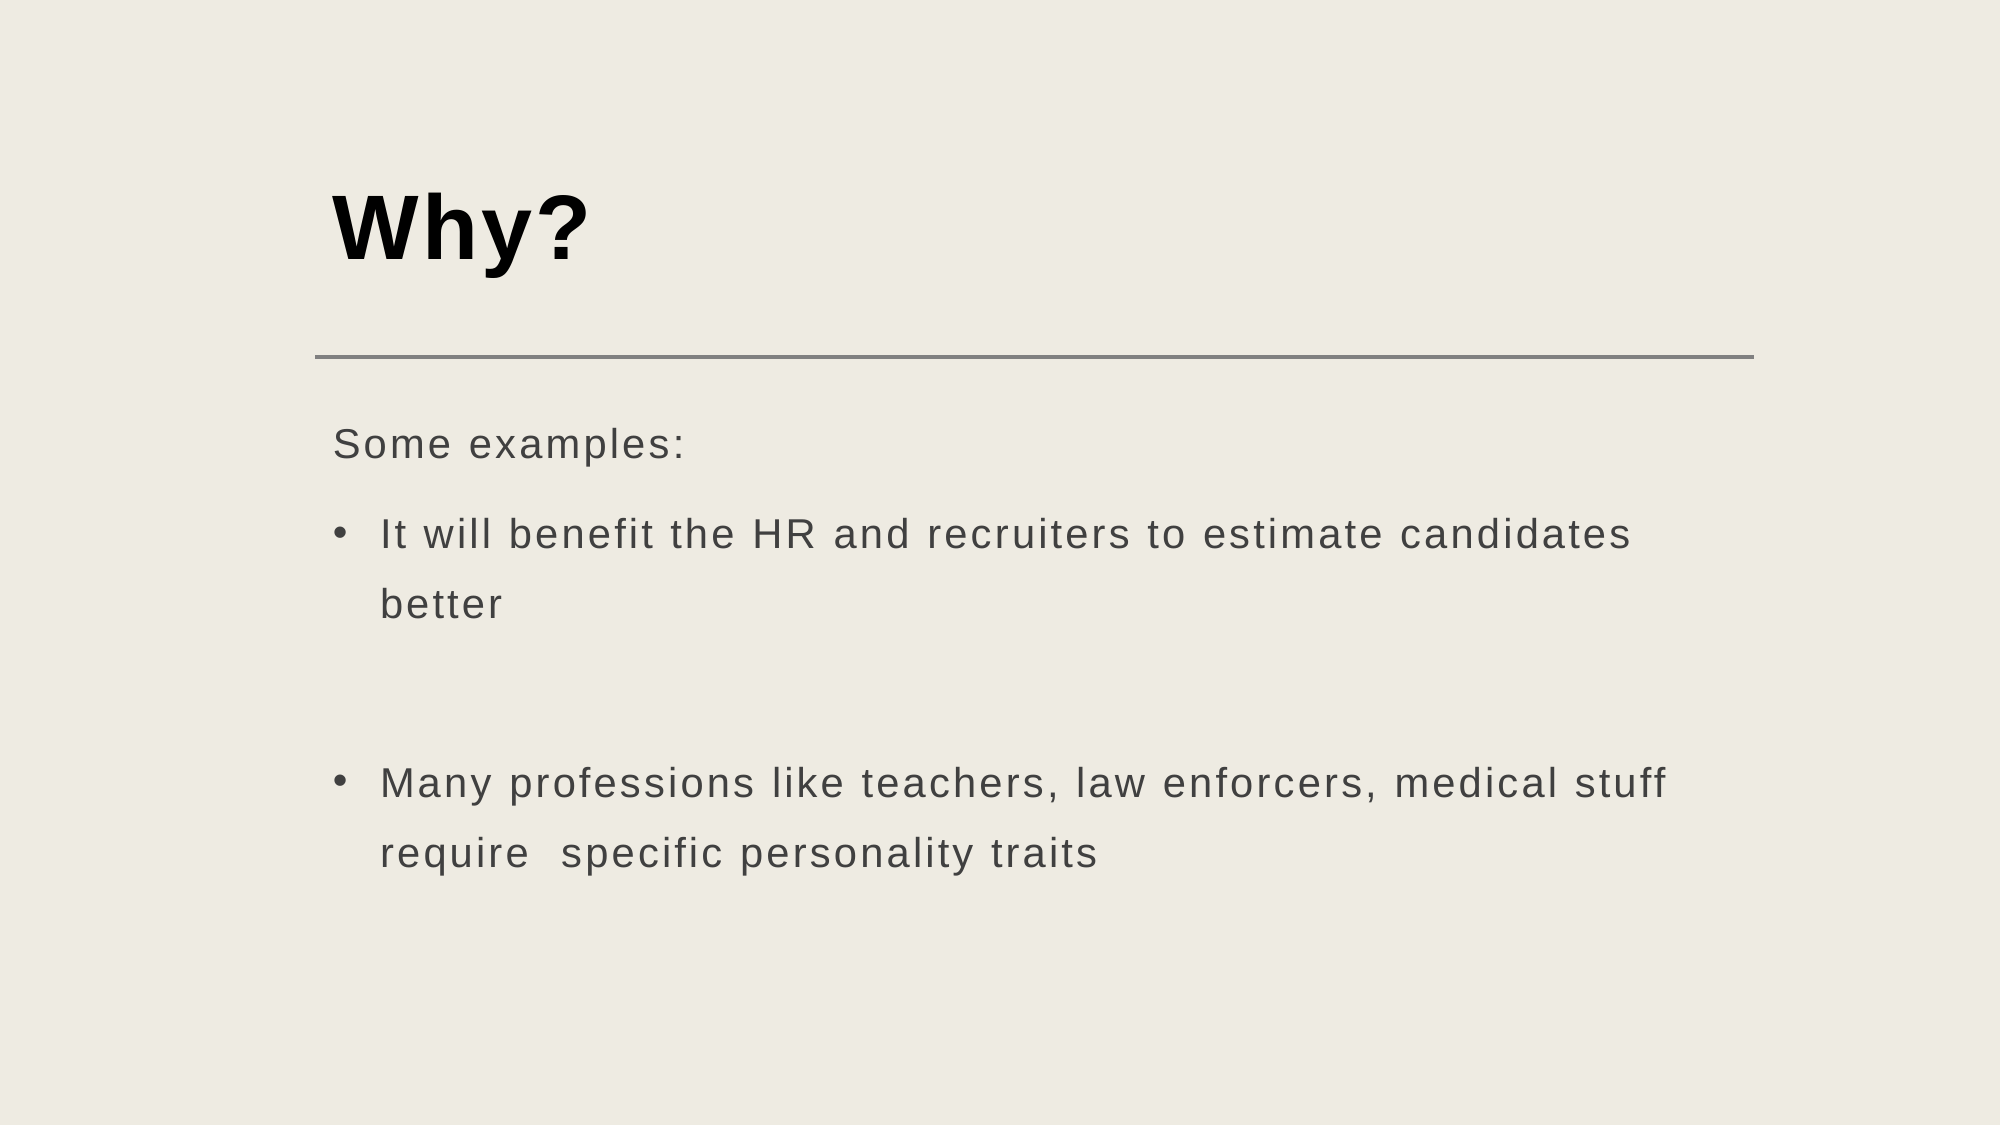

# Why?
Some examples:
It will benefit the HR and recruiters to estimate candidates better

Many professions like teachers, law enforcers, medical stuff require  specific personality traits